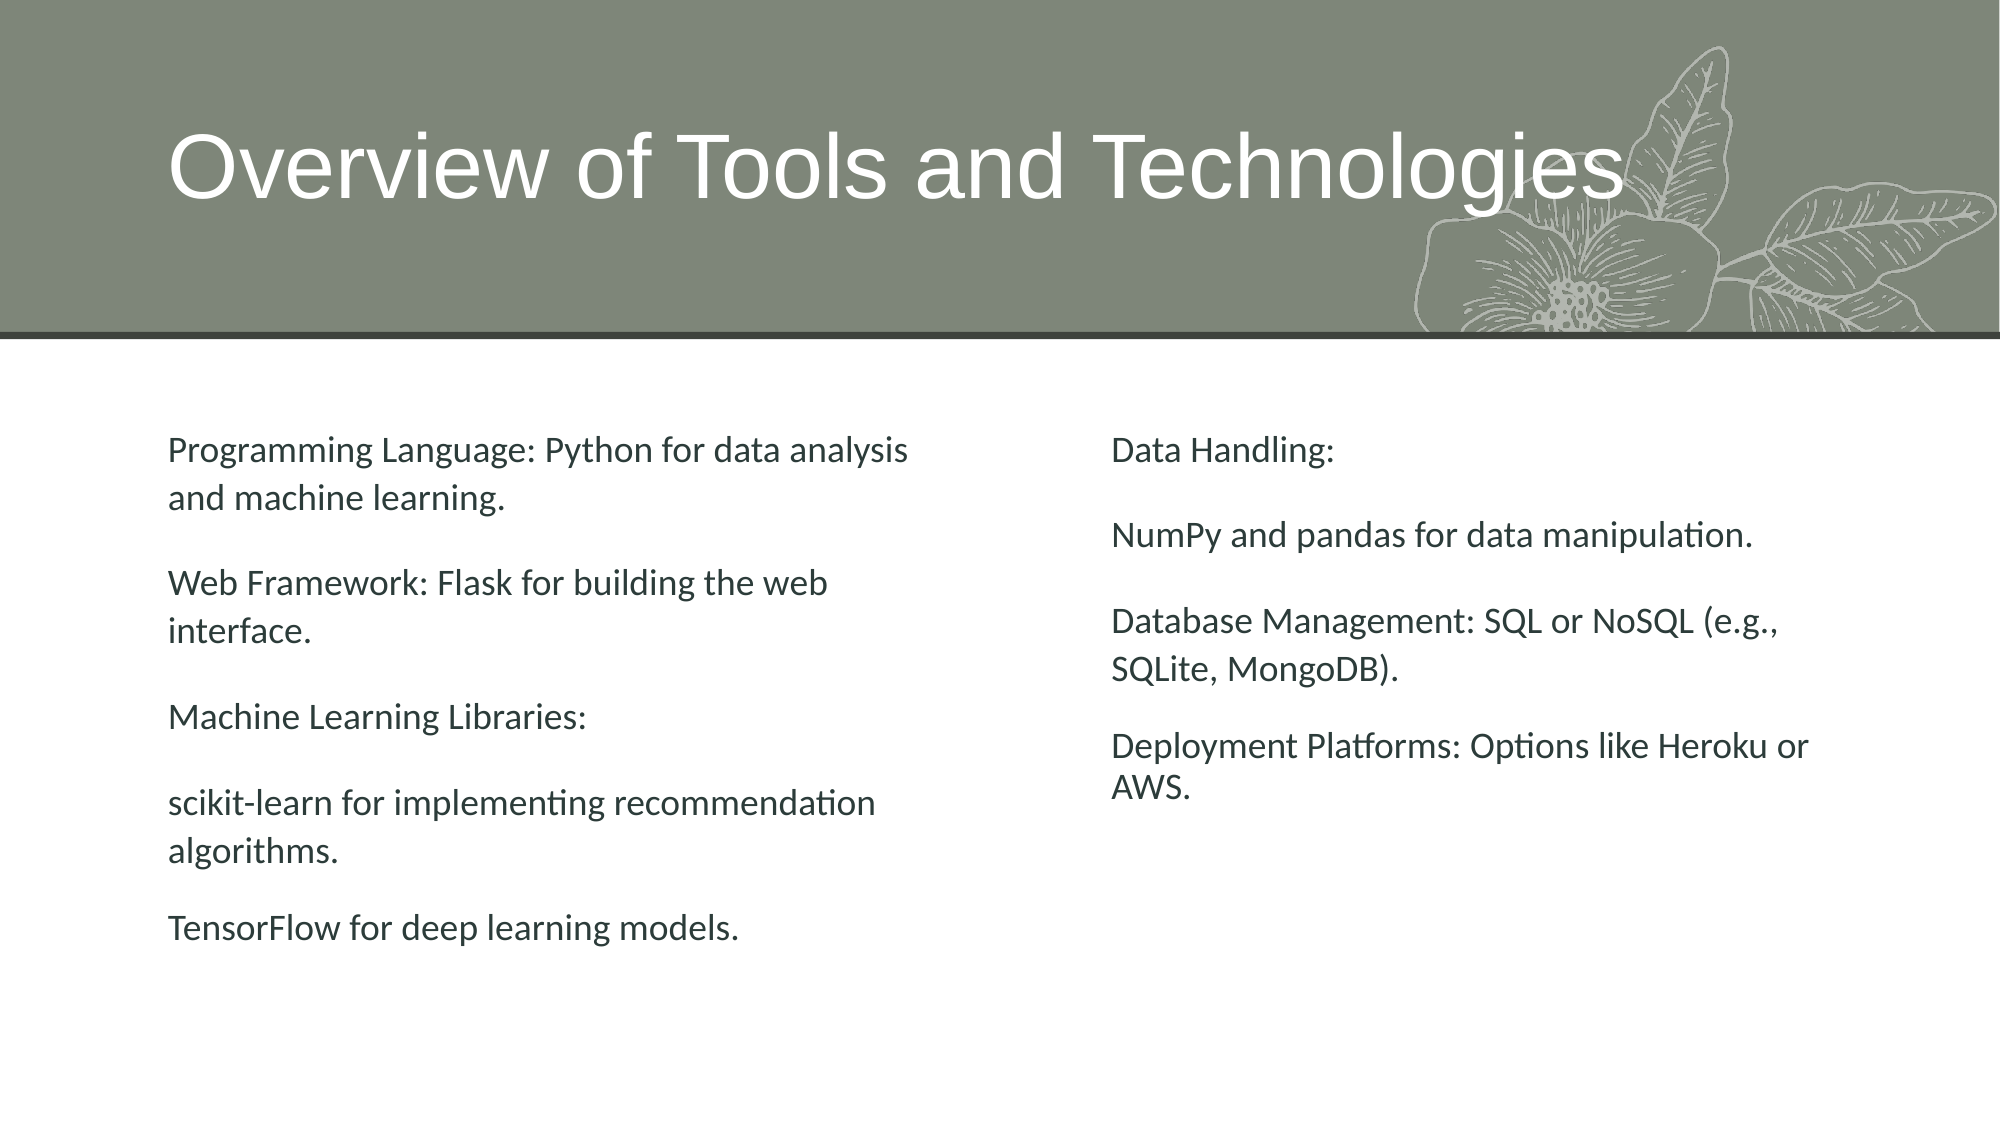

# Overview of Tools and Technologies
Programming Language: Python for data analysis and machine learning.
Web Framework: Flask for building the web interface.
Machine Learning Libraries:
scikit-learn for implementing recommendation algorithms.
TensorFlow for deep learning models.
Data Handling:
NumPy and pandas for data manipulation.
Database Management: SQL or NoSQL (e.g., SQLite, MongoDB).
Deployment Platforms: Options like Heroku or AWS.

6